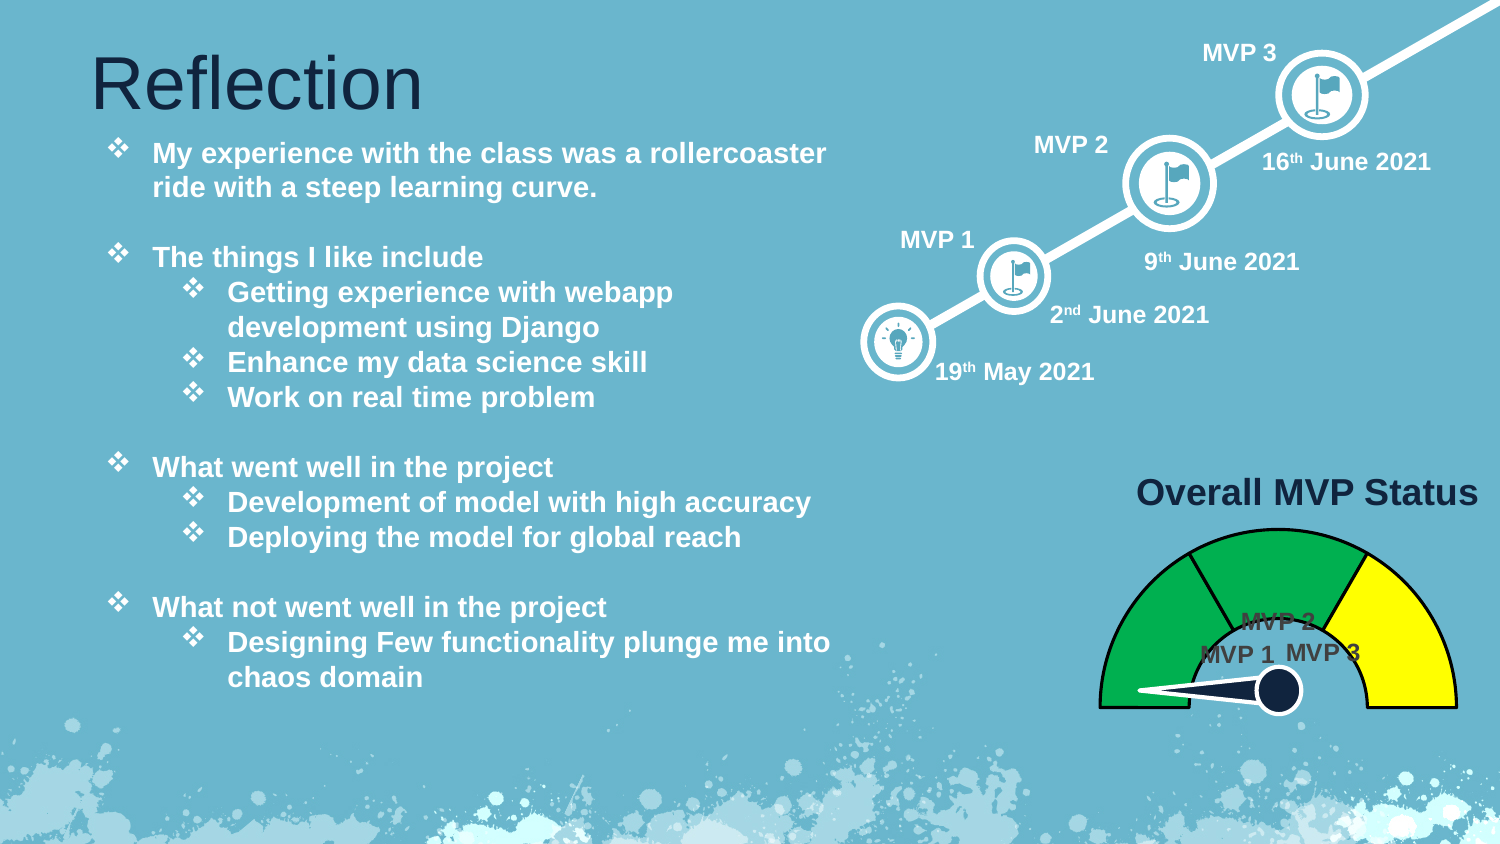

Reflection
MVP 3

MVP 2
My experience with the class was a rollercoaster ride with a steep learning curve.

The things I like include
Getting experience with webapp development using Django
Enhance my data science skill
Work on real time problem

What went well in the project
Development of model with high accuracy
Deploying the model for global reach

What not went well in the project
Designing Few functionality plunge me into chaos domain

16th June 2021

MVP 1
9th June 2021

2nd June 2021

19th May 2021

### Chart

| Category | Sales |
|---|---|
| 1st Qtr | 6.0 |
| 2nd Qtr | 2.0 |
| 3rd Qtr | 2.0 |
| 4th Qtr | 2.0 |
Overall MVP Status